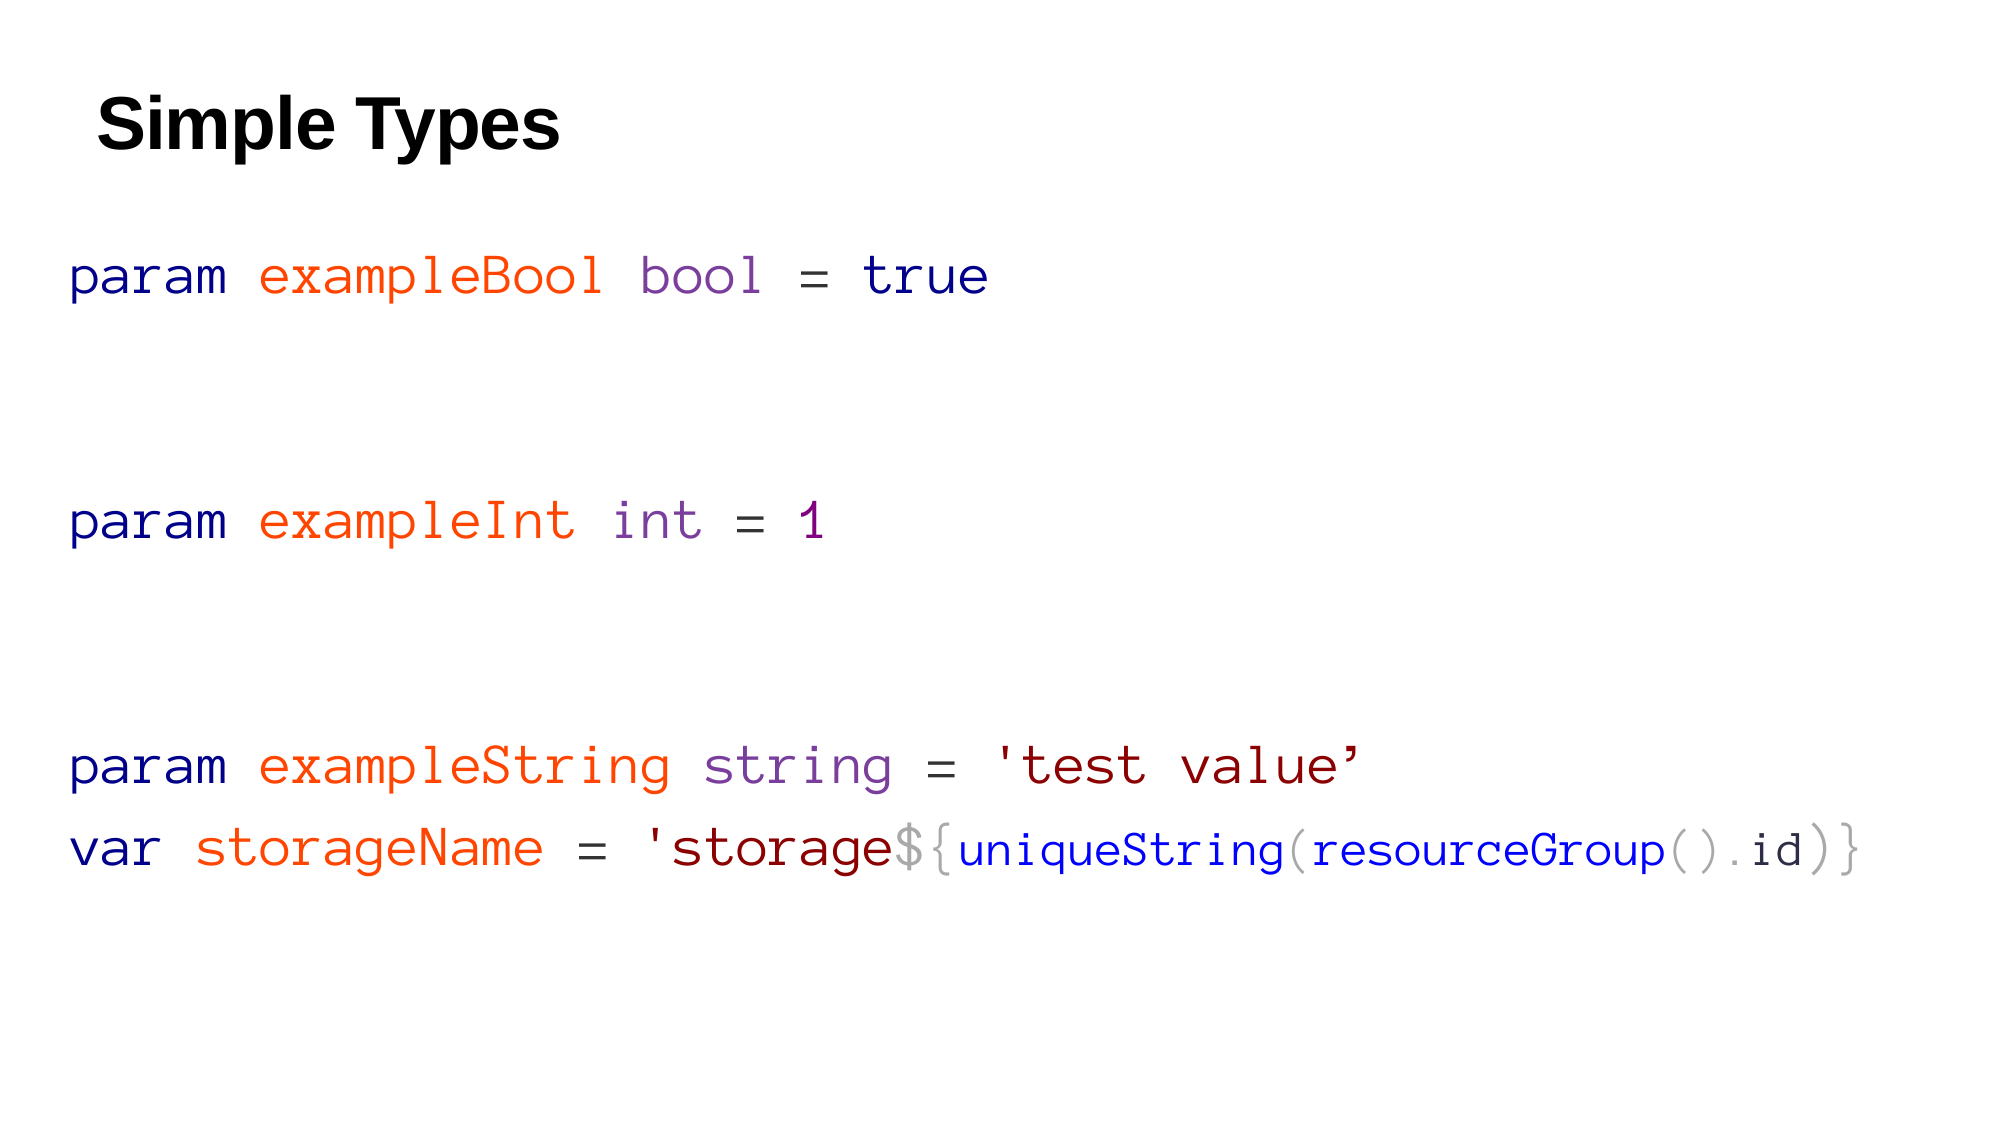

# Simple Types
param exampleBool bool = true

param exampleInt int = 1

param exampleString string = 'test value’
var storageName = 'storage${uniqueString(resourceGroup().id)}